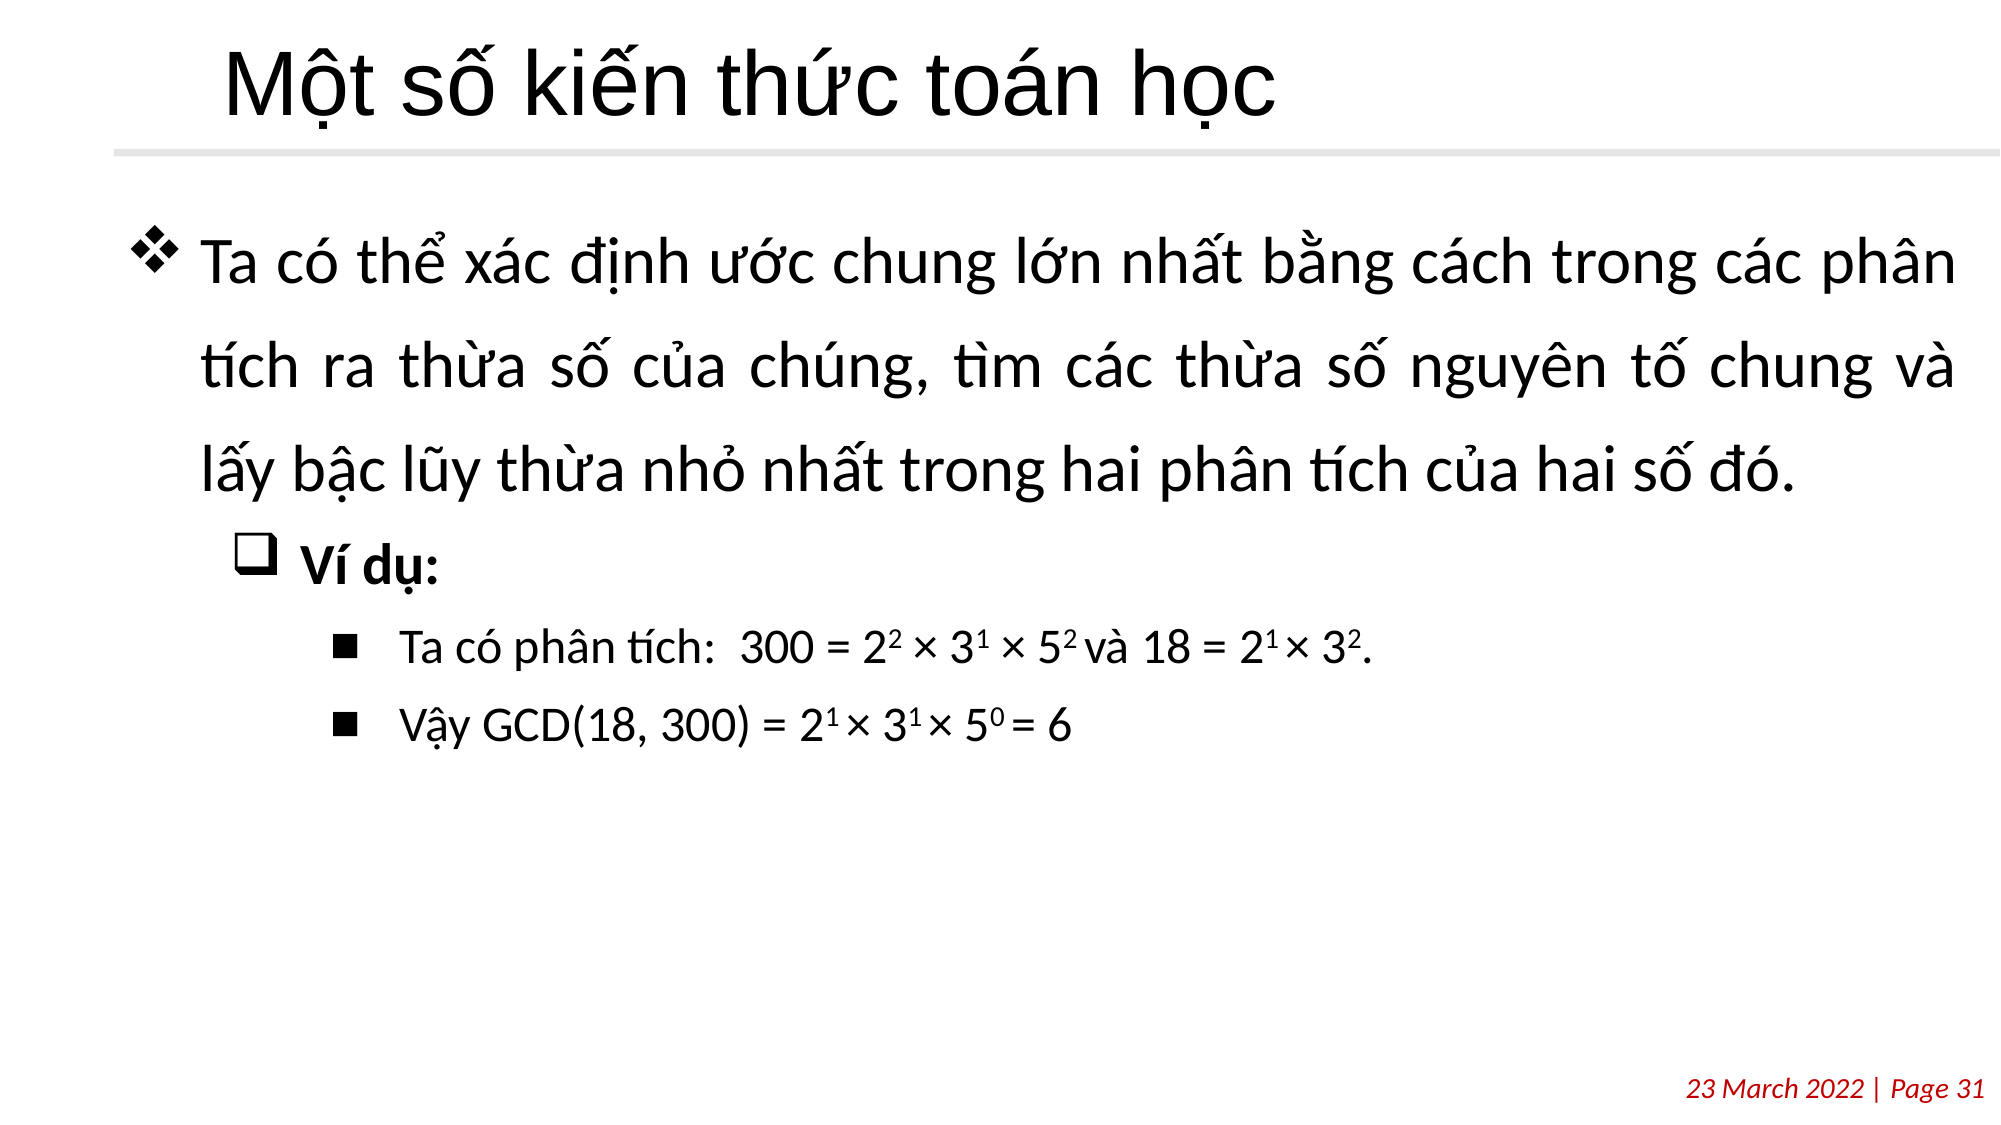

# Một số kiến thức toán học
Ta có thể xác định ước chung lớn nhất bằng cách trong các phân tích ra thừa số của chúng, tìm các thừa số nguyên tố chung và lấy bậc lũy thừa nhỏ nhất trong hai phân tích của hai số đó.
Ví dụ:
Ta có phân tích:  300 = 22 × 31 × 52 và 18 = 21 × 32.
Vậy GCD(18, 300) = 21 × 31 × 50 = 6